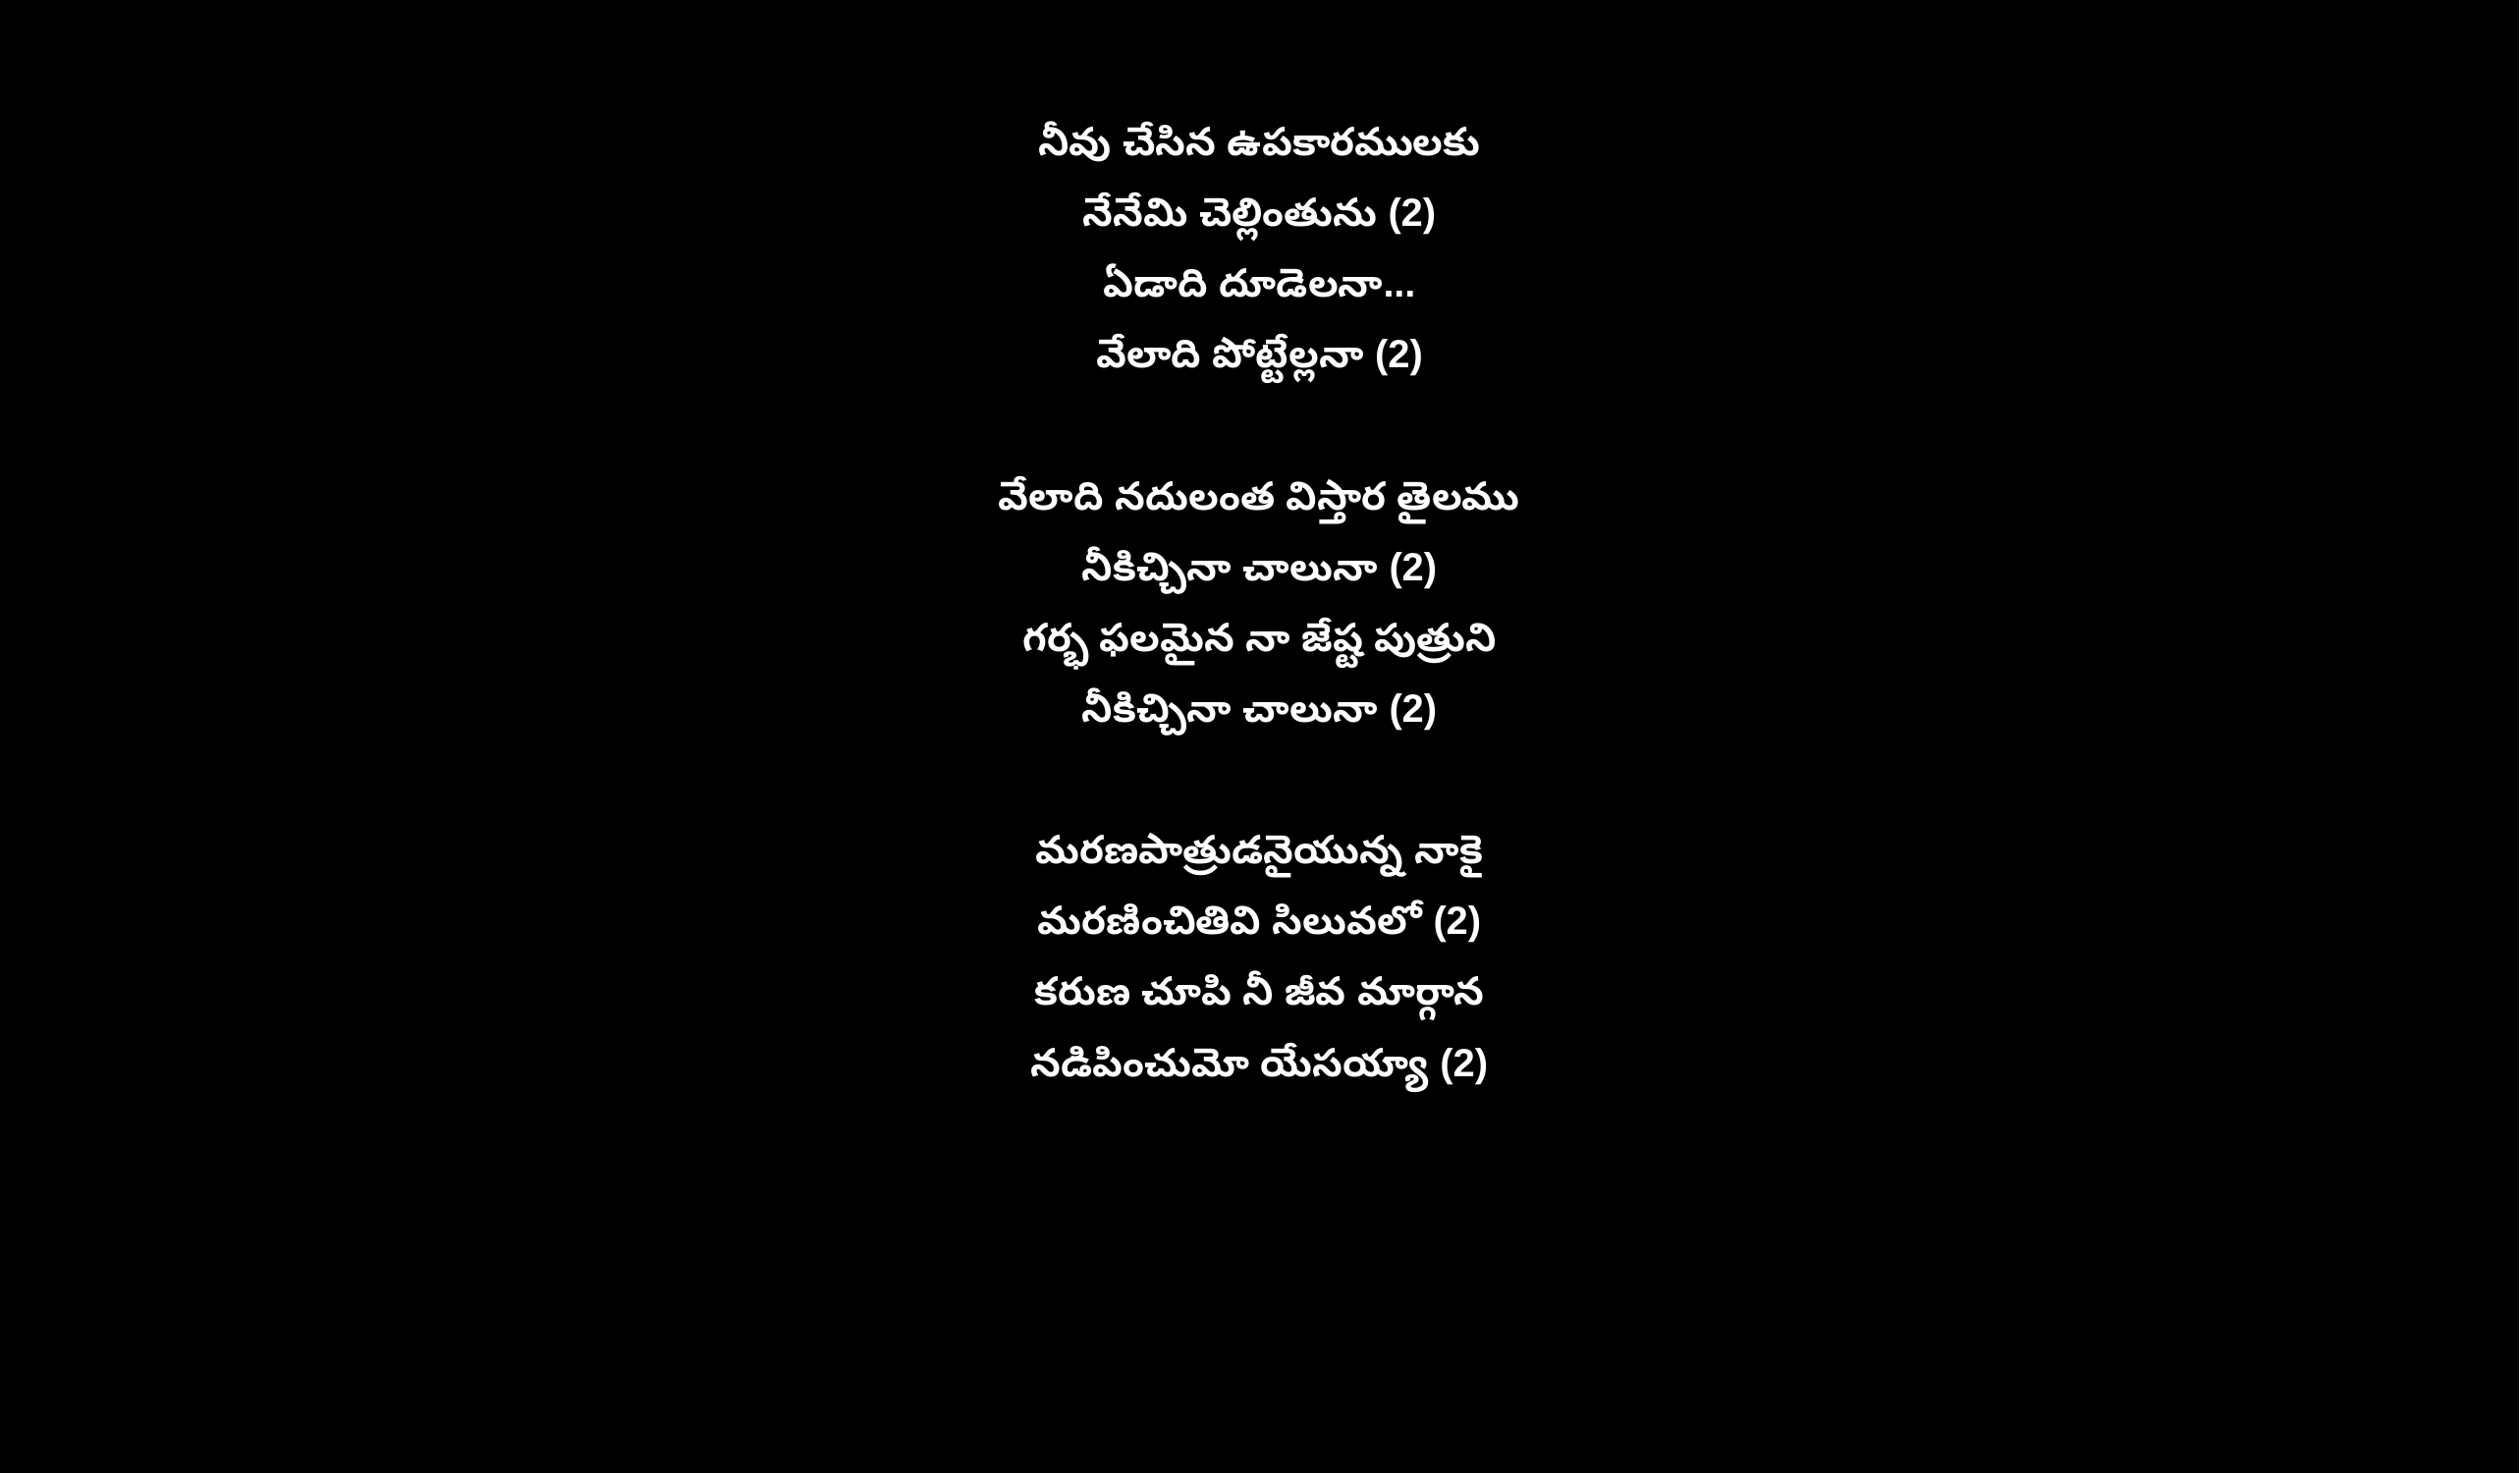

నీవు చేసిన ఉపకారములకు
నేనేమి చెల్లింతును (2)
ఏడాది దూడెలనా...
వేలాది పోట్టేల్లనా (2)

వేలాది నదులంత విస్తార తైలము
నీకిచ్చినా చాలునా (2)
గర్భ ఫలమైన నా జేష్ట పుత్రుని
నీకిచ్చినా చాలునా (2)

మరణపాత్రుడనైయున్న నాకై
మరణించితివి సిలువలో (2)
కరుణ చూపి నీ జీవ మార్గాన
నడిపించుమో యేసయ్యా (2)